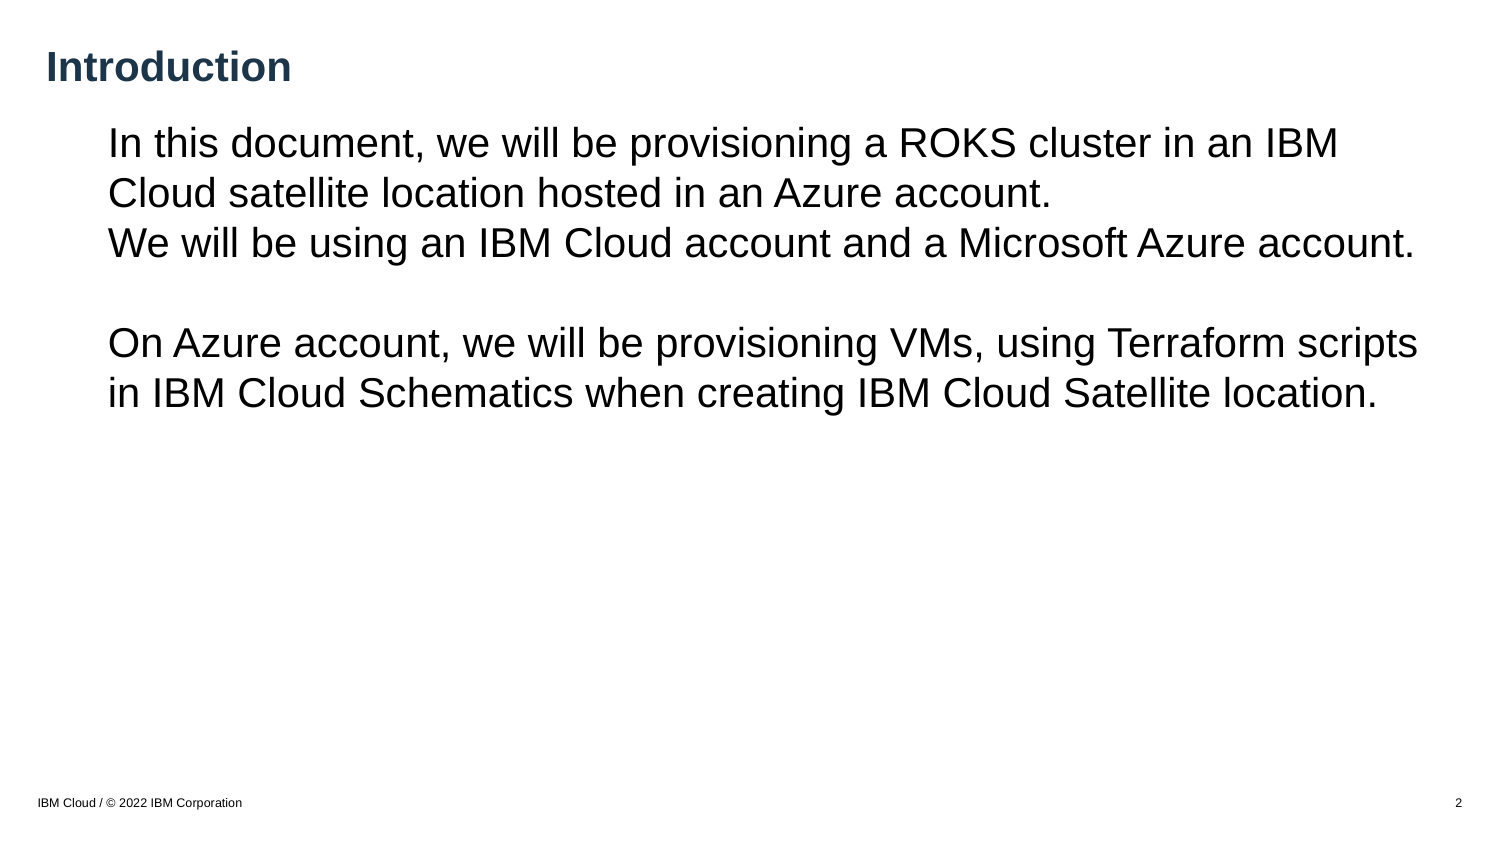

# Introduction
In this document, we will be provisioning a ROKS cluster in an IBM Cloud satellite location hosted in an Azure account.
We will be using an IBM Cloud account and a Microsoft Azure account.

On Azure account, we will be provisioning VMs, using Terraform scripts in IBM Cloud Schematics when creating IBM Cloud Satellite location.
IBM Cloud / © 2022 IBM Corporation
2